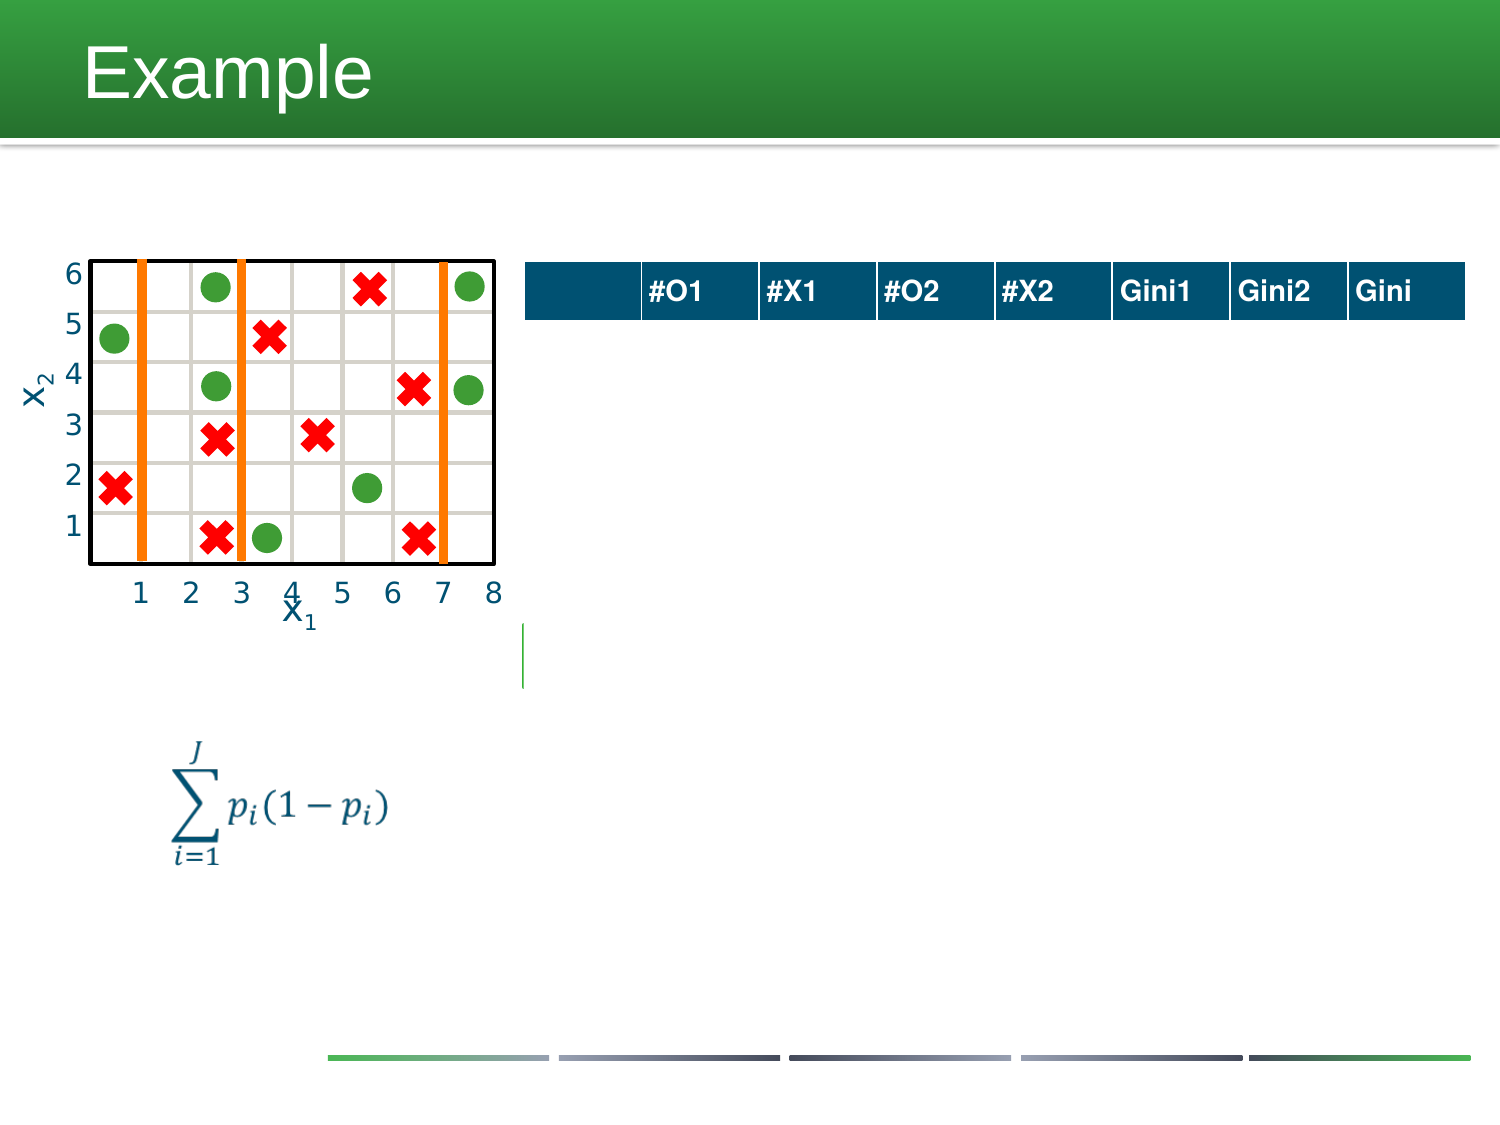

# Example
6

|  | #O1 | #X1 | #O2 | #X2 | Gini1 | Gini2 | Gini |
| --- | --- | --- | --- | --- | --- | --- | --- |
| X1>1 | 1 | 1 | 6 | 7 | 0.50 | 0.50 | 1.00 |
| X1>3 | 3 | 3 | 4 | 5 | 0.50 | 0.49 | 0.99 |
| X1>4 | 4 | 4 | 3 | 4 | 0.50 | 0.49 | 0.99 |
| X1>5 | 4 | 5 | 3 | 3 | 0.49 | 0.50 | 0.99 |
| X1>6 | 5 | 6 | 2 | 2 | 0.50 | 0.50 | 1.00 |
| X1>7 | 5 | 8 | 2 | 0 | 0.47 | 0.00 | 0.47 |
| X2>1 | 1 | 2 | 6 | 6 | 0.44 | 0.50 | 0.94 |
| X2>2 | 2 | 3 | 5 | 5 | 0.48 | 0.50 | 0.98 |
| X2>3 | 2 | 5 | 5 | 3 | 0.41 | 0.47 | 0.88 |
| X2>4 | 4 | 6 | 3 | 2 | 0.48 | 0.48 | 0.96 |
| X2>5 | 5 | 7 | 2 | 1 | 0.49 | 0.44 | 0.93 |

5

4
x2

3

2

1

7
8
3
4
5
6
1
2
x1